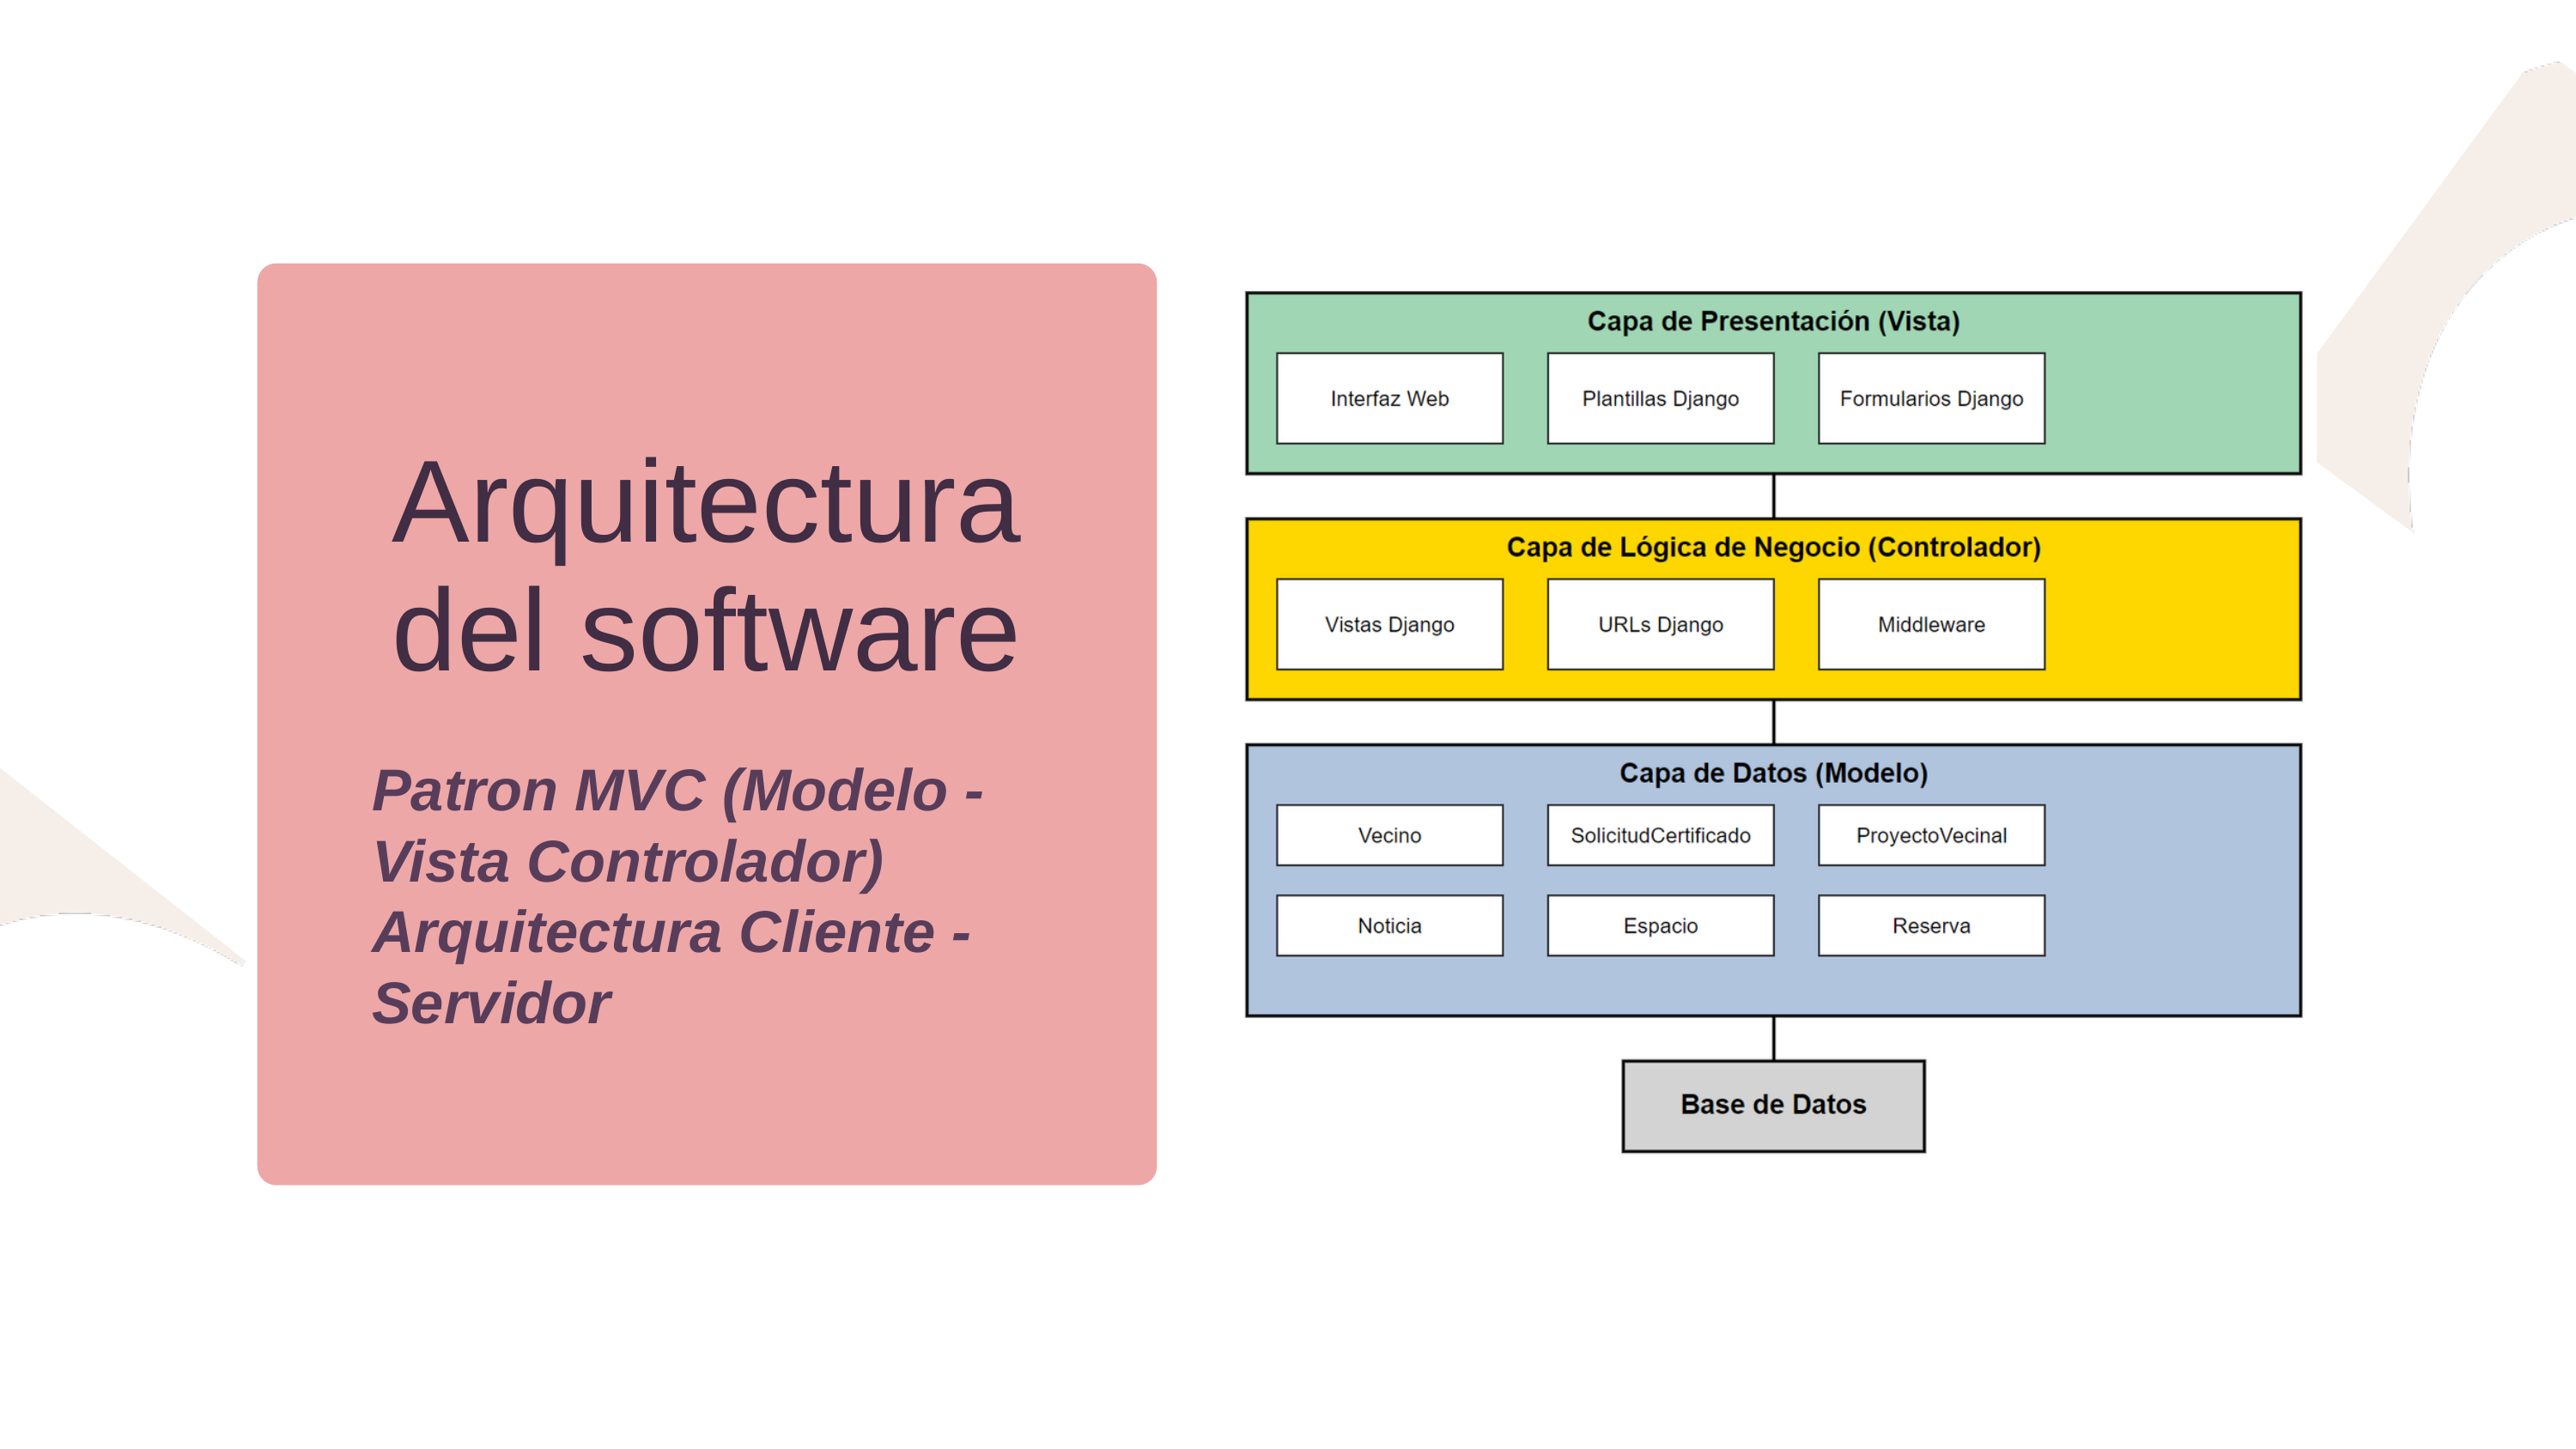

Arquitectura del software
Patron MVC (Modelo - Vista Controlador)
Arquitectura Cliente - Servidor